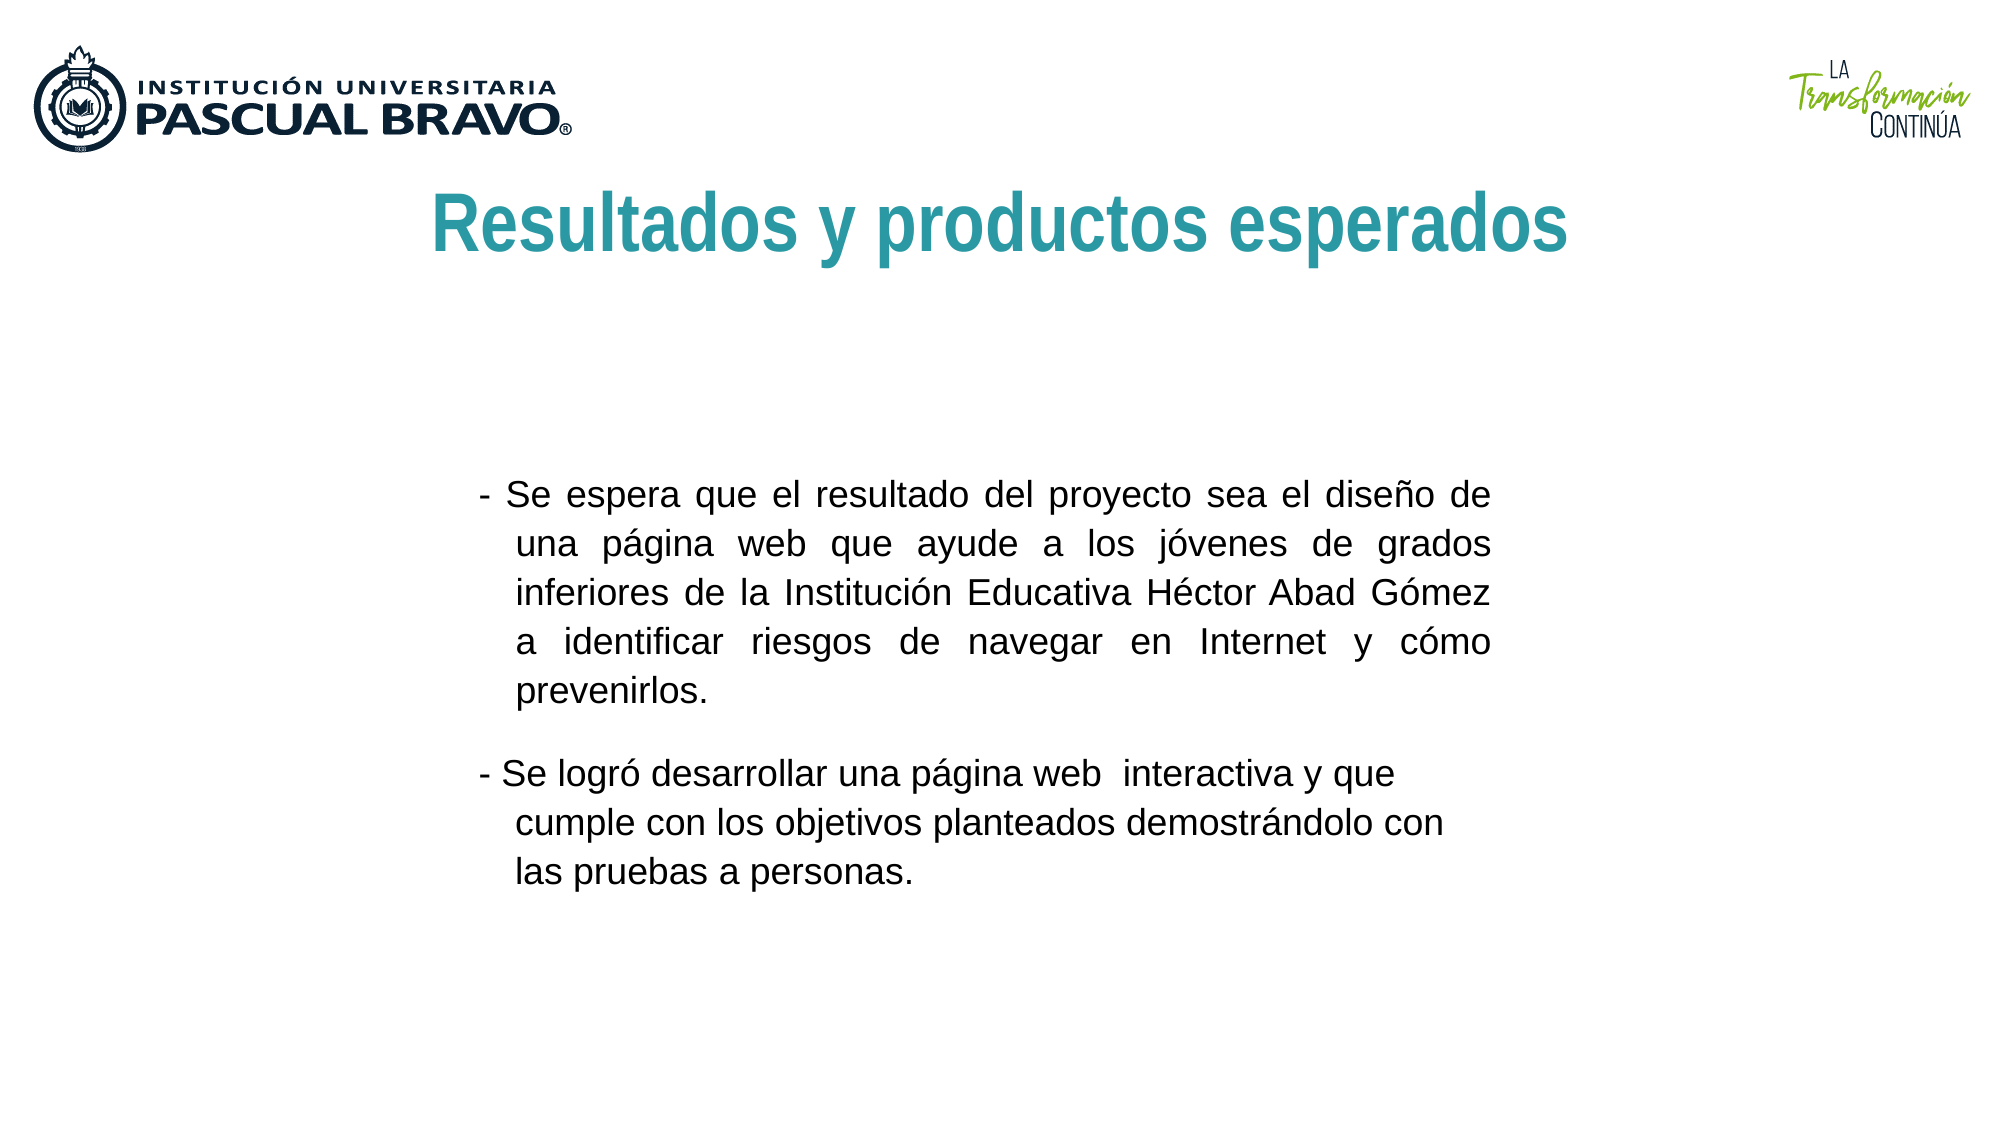

Resultados y productos esperados

- Se espera que el resultado del proyecto sea el diseño de una página web que ayude a los jóvenes de grados inferiores de la Institución Educativa Héctor Abad Gómez a identificar riesgos de navegar en Internet y cómo prevenirlos.
- Se logró desarrollar una página web  interactiva y que cumple con los objetivos planteados demostrándolo con las pruebas a personas.